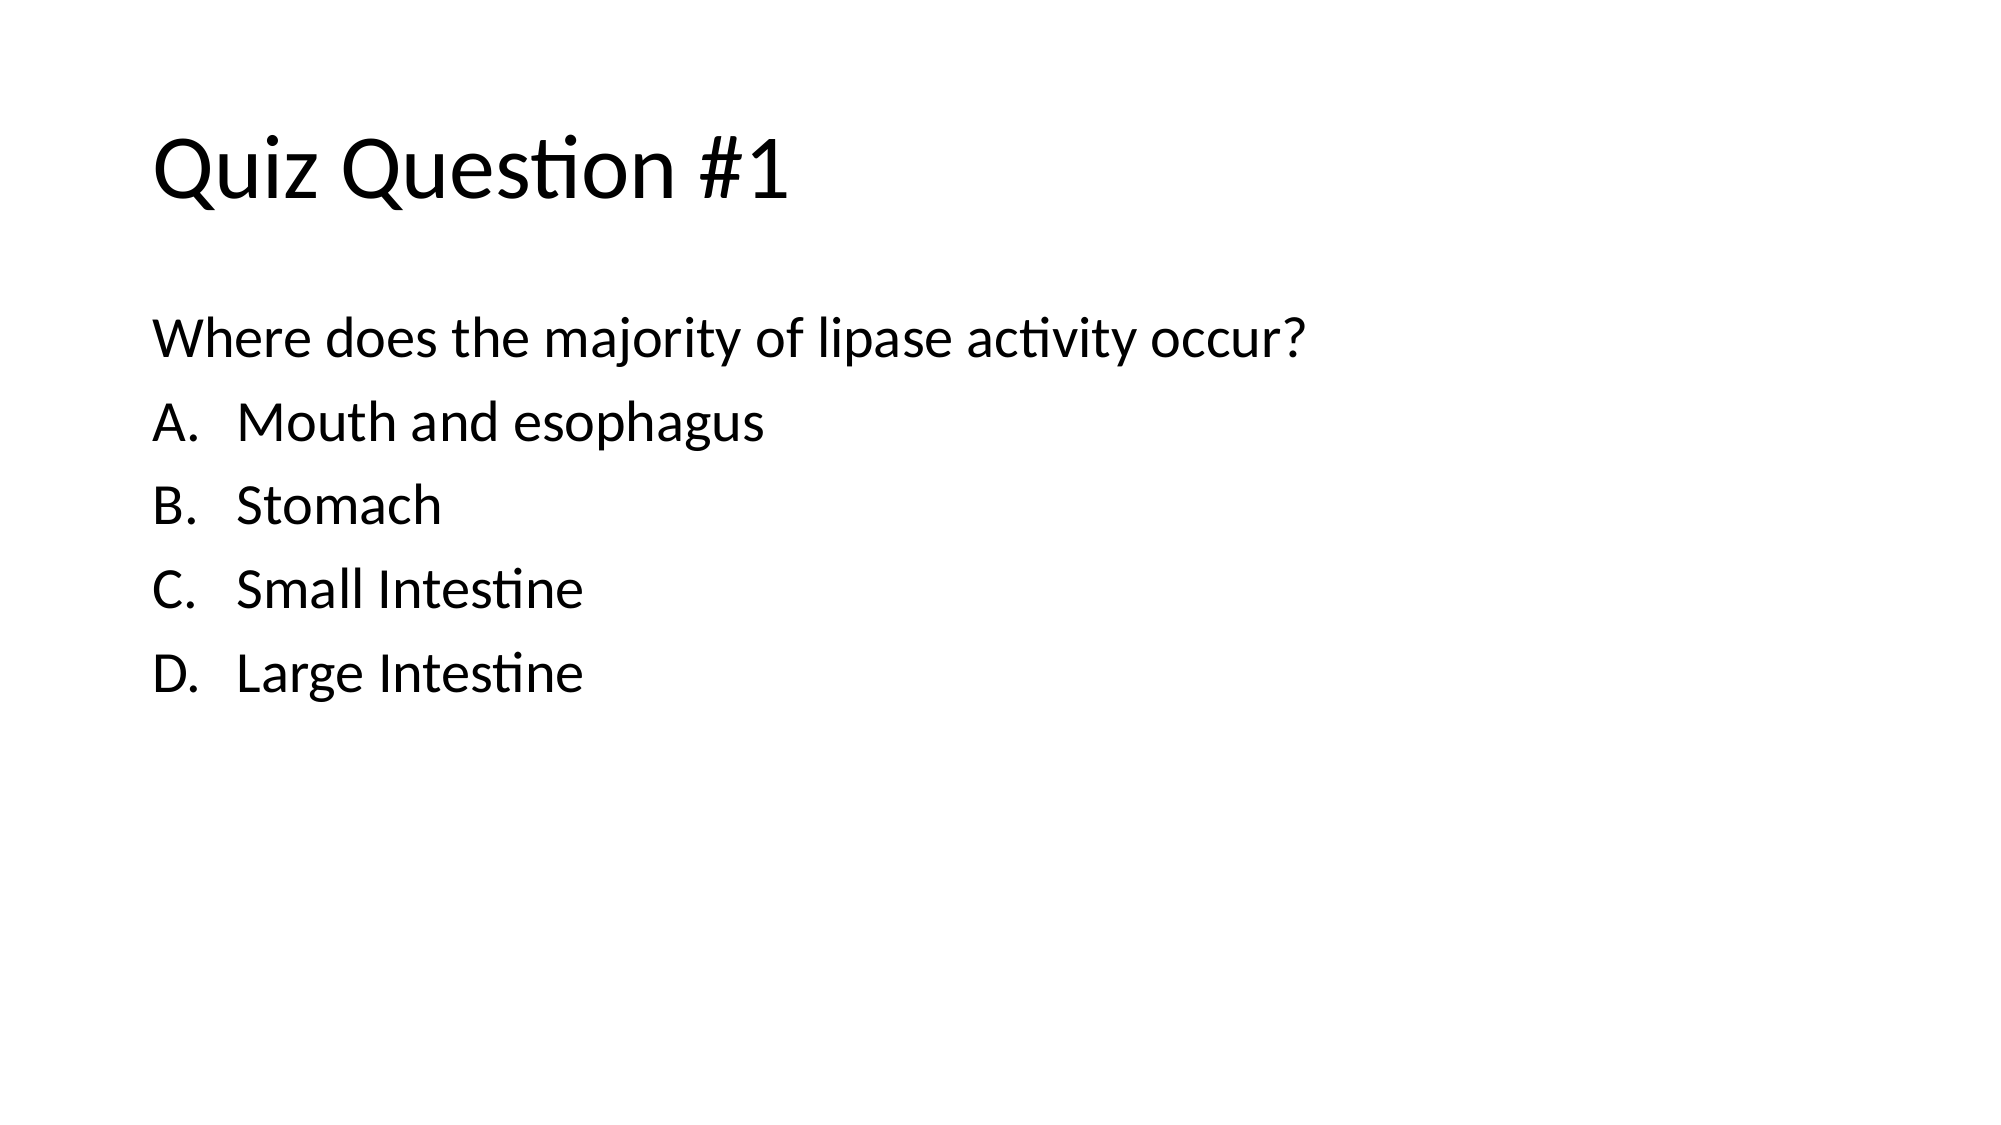

# Quiz Question #1
Where does the majority of lipase activity occur?
Mouth and esophagus
Stomach
Small Intestine
Large Intestine